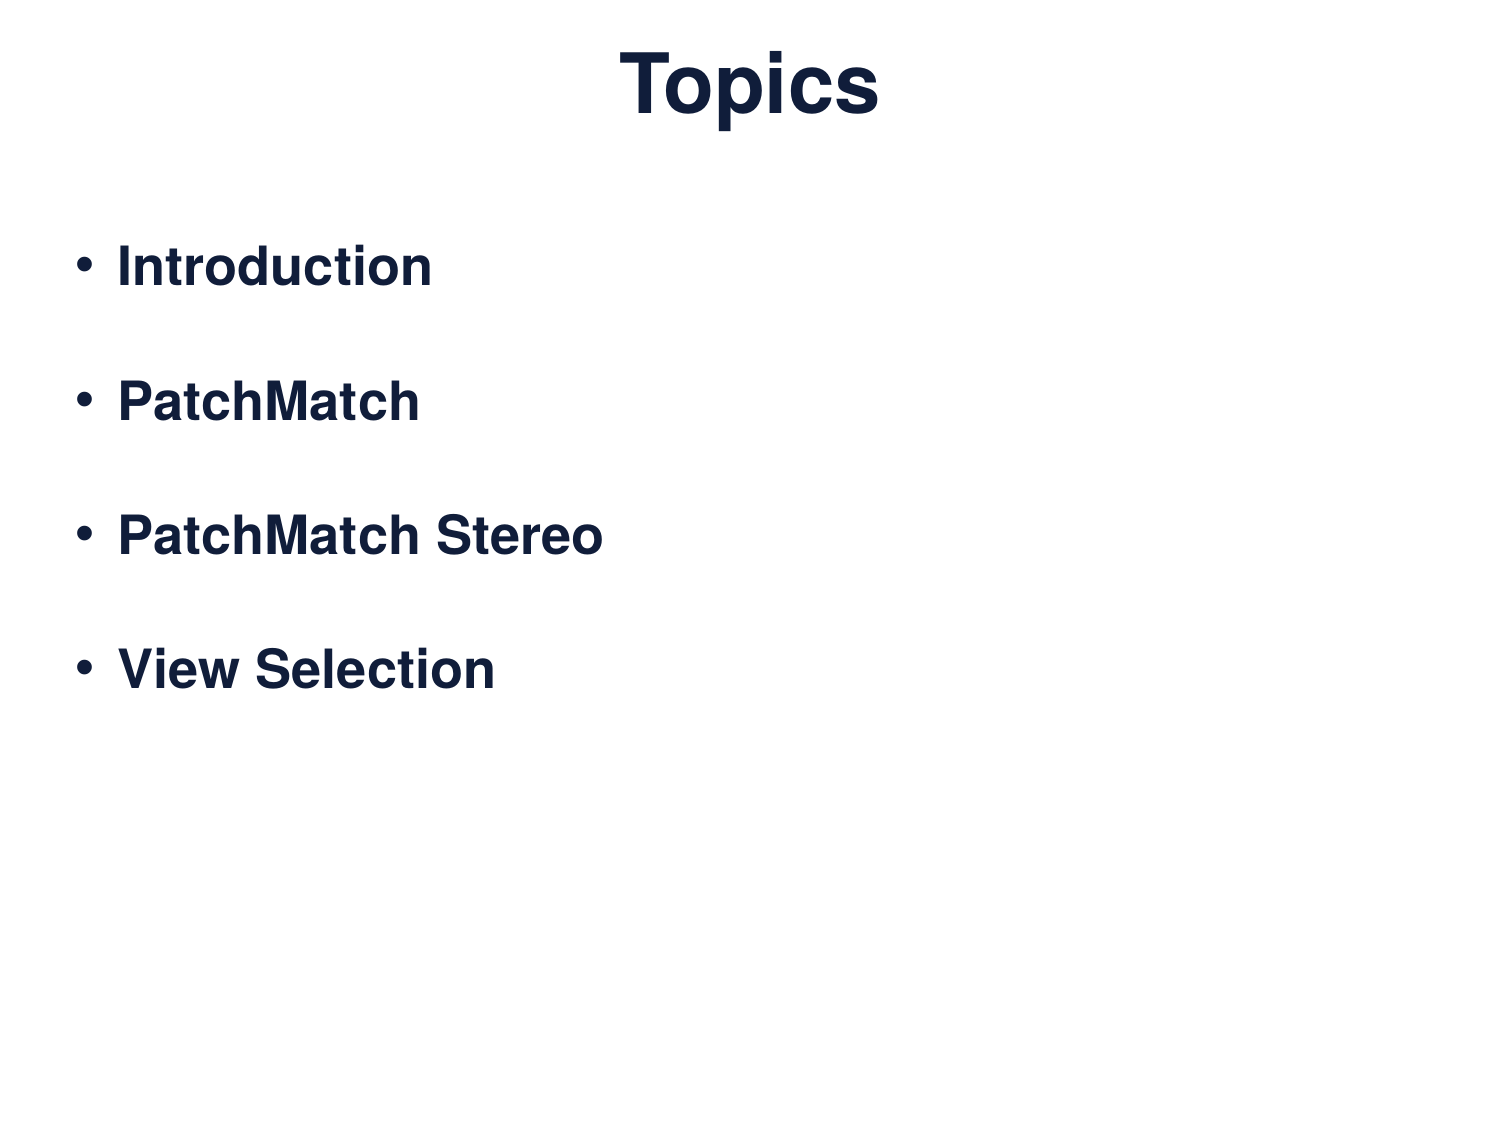

# Topics
Introduction
PatchMatch
PatchMatch Stereo
View Selection